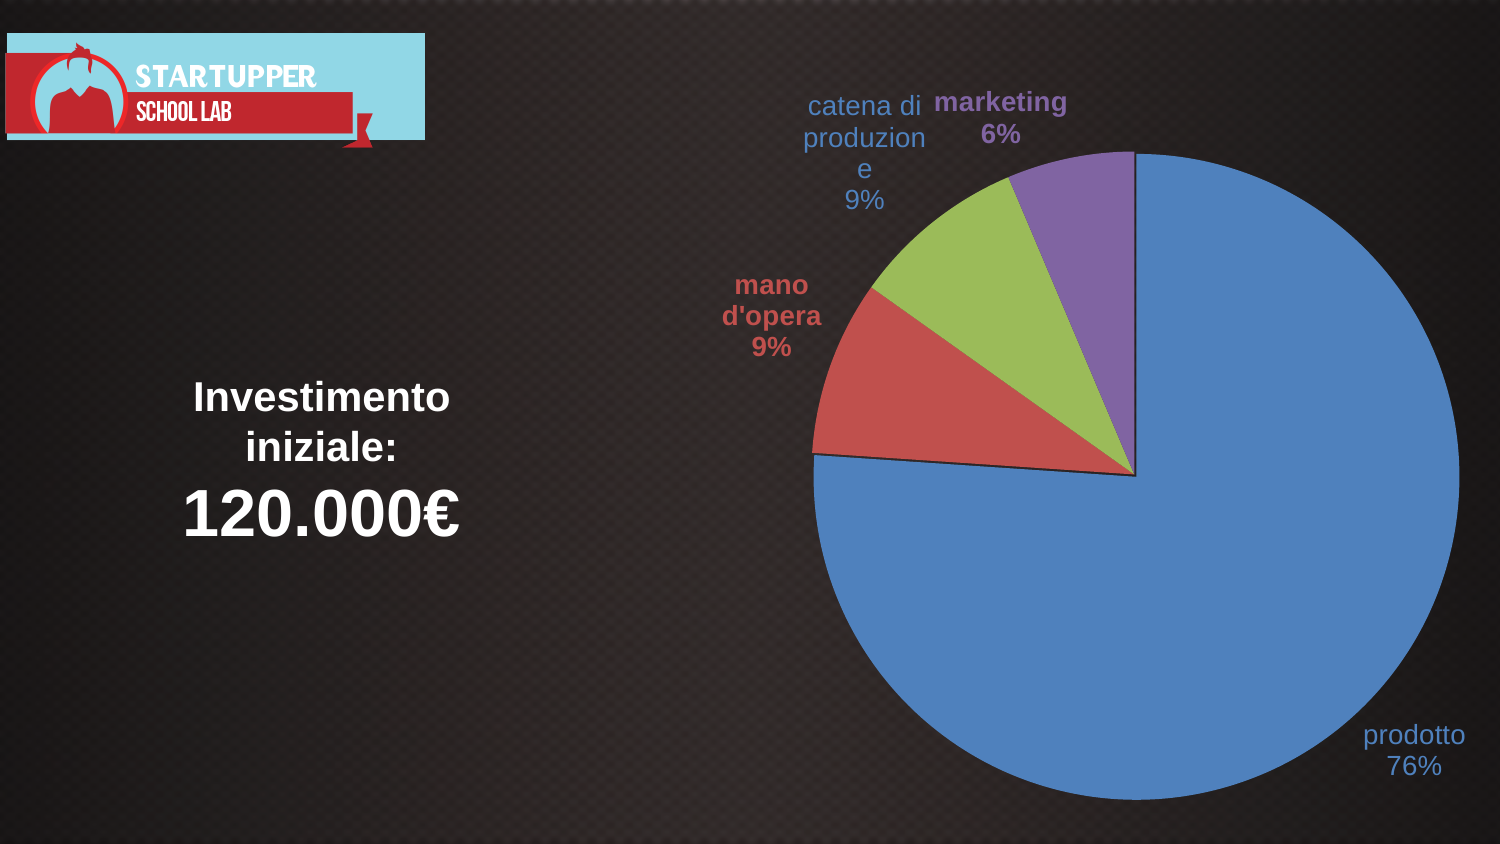

### Chart

| Category | Vendite |
|---|---|
| prodotto | 76.3 |
| mano d'opera | 8.8 |
| macchinari | 8.8 |
| marketing | 6.4 |
Investimento iniziale:
120.000€